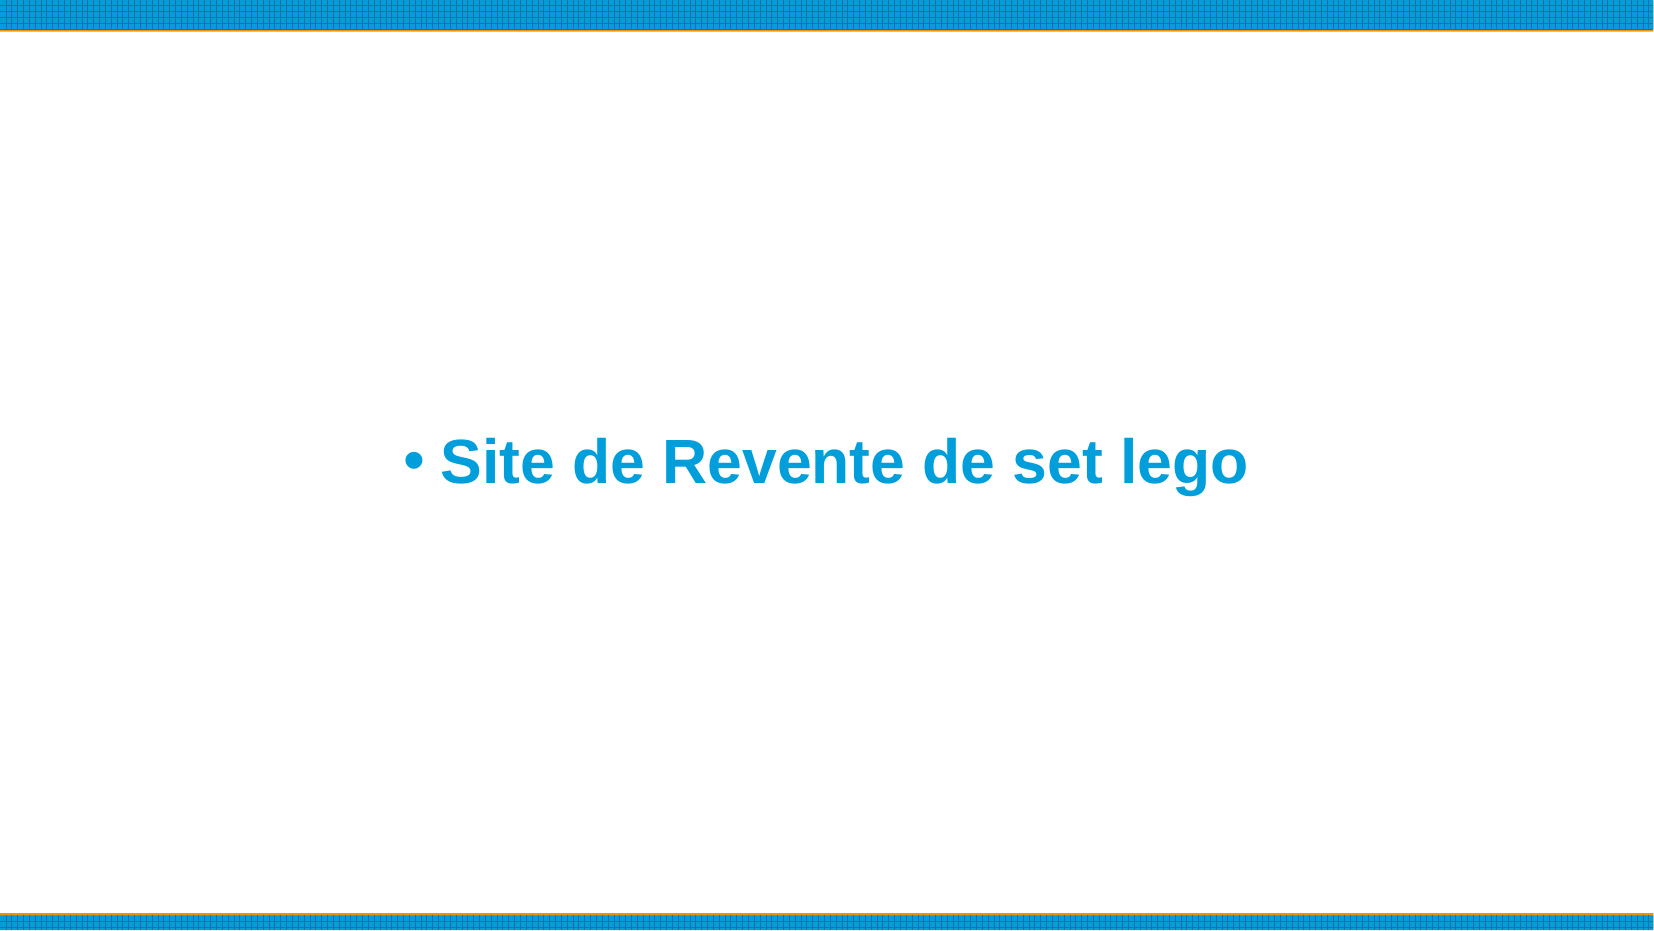

# Site de Revente de set lego